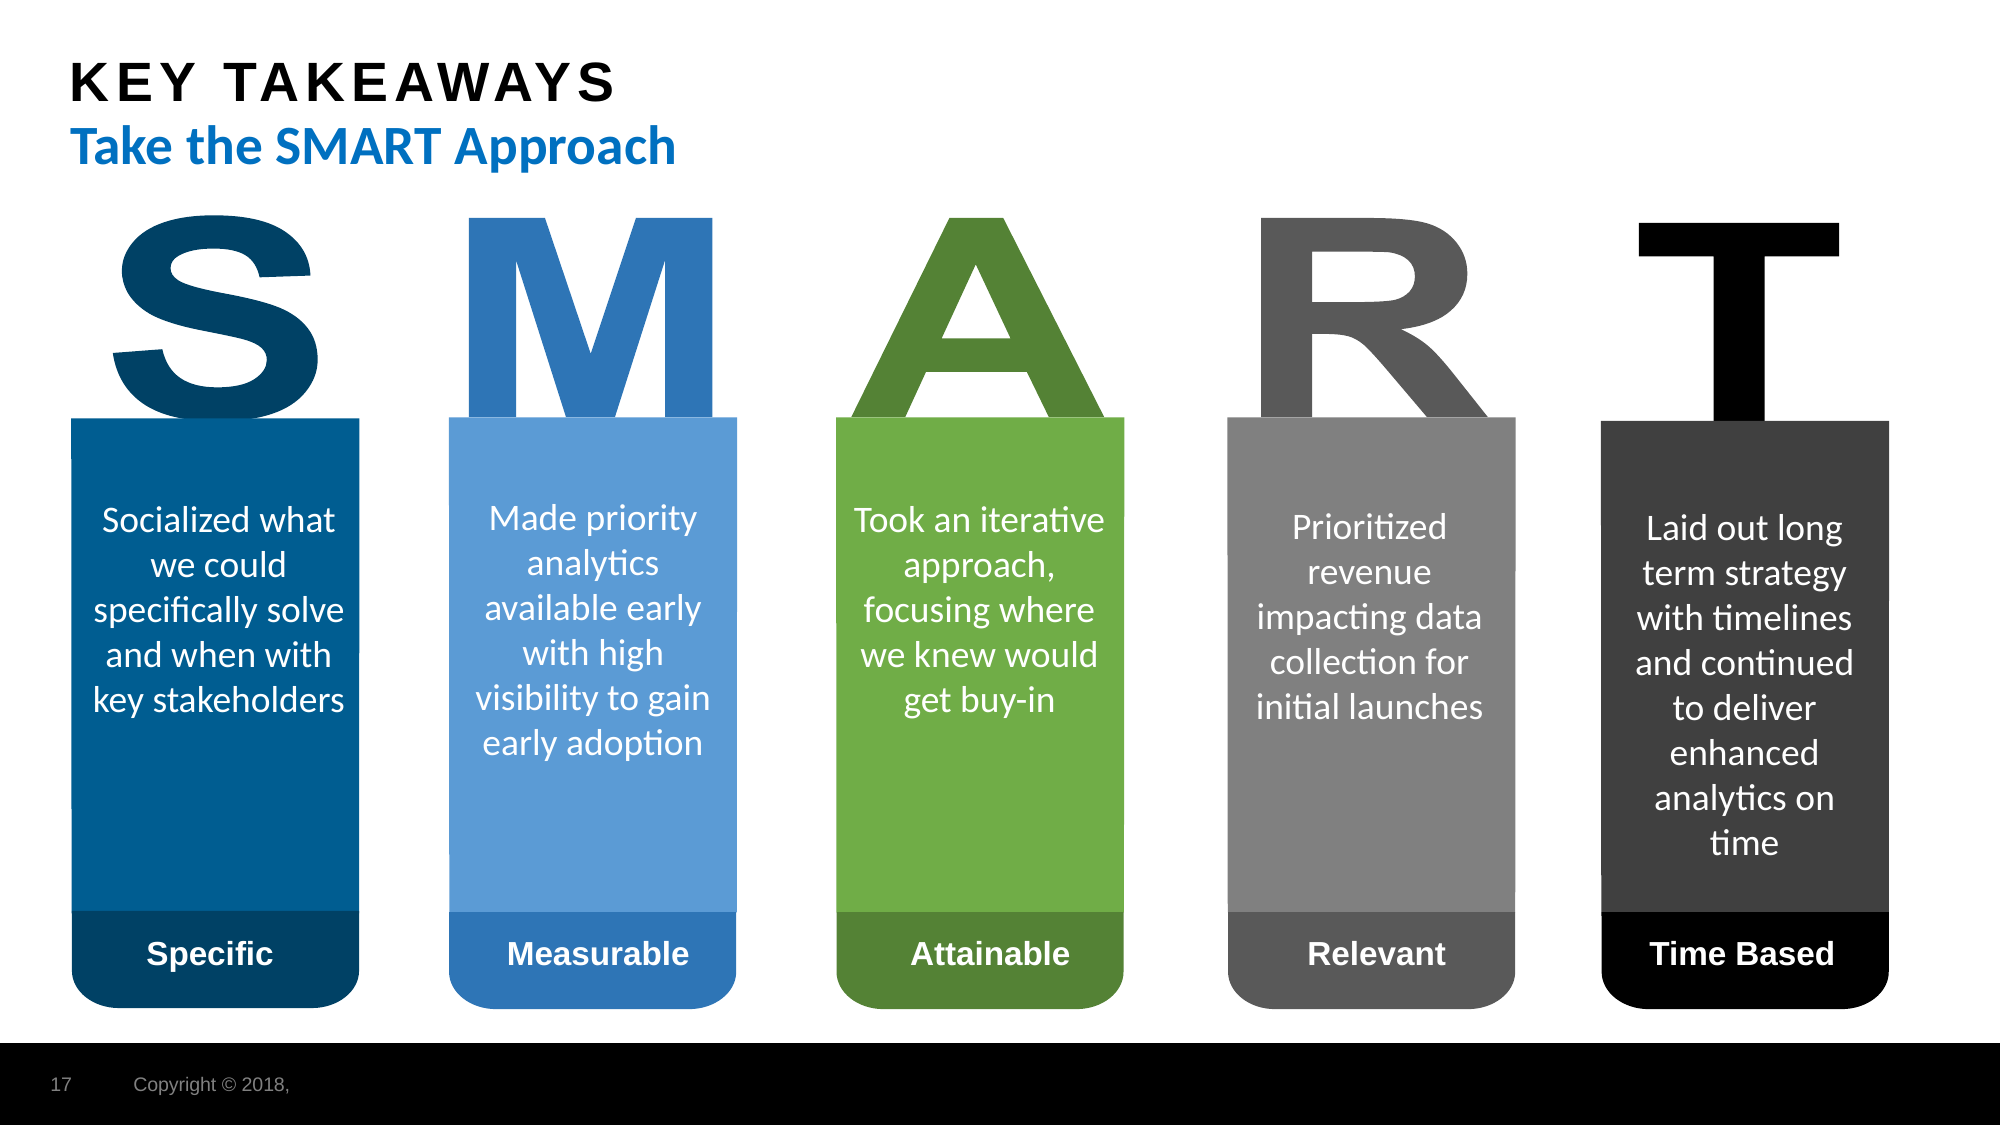

Key takeaways
Take the SMART Approach

Attainable

Relevant

Measurable

Socialized what we could specifically solve and when with key stakeholders
Specific

Time Based
Made priority analytics available early with high visibility to gain early adoption
Took an iterative approach, focusing where we knew would get buy-in
Prioritized revenue impacting data collection for initial launches

Laid out long term strategy with timelines and continued to deliver enhanced analytics on time